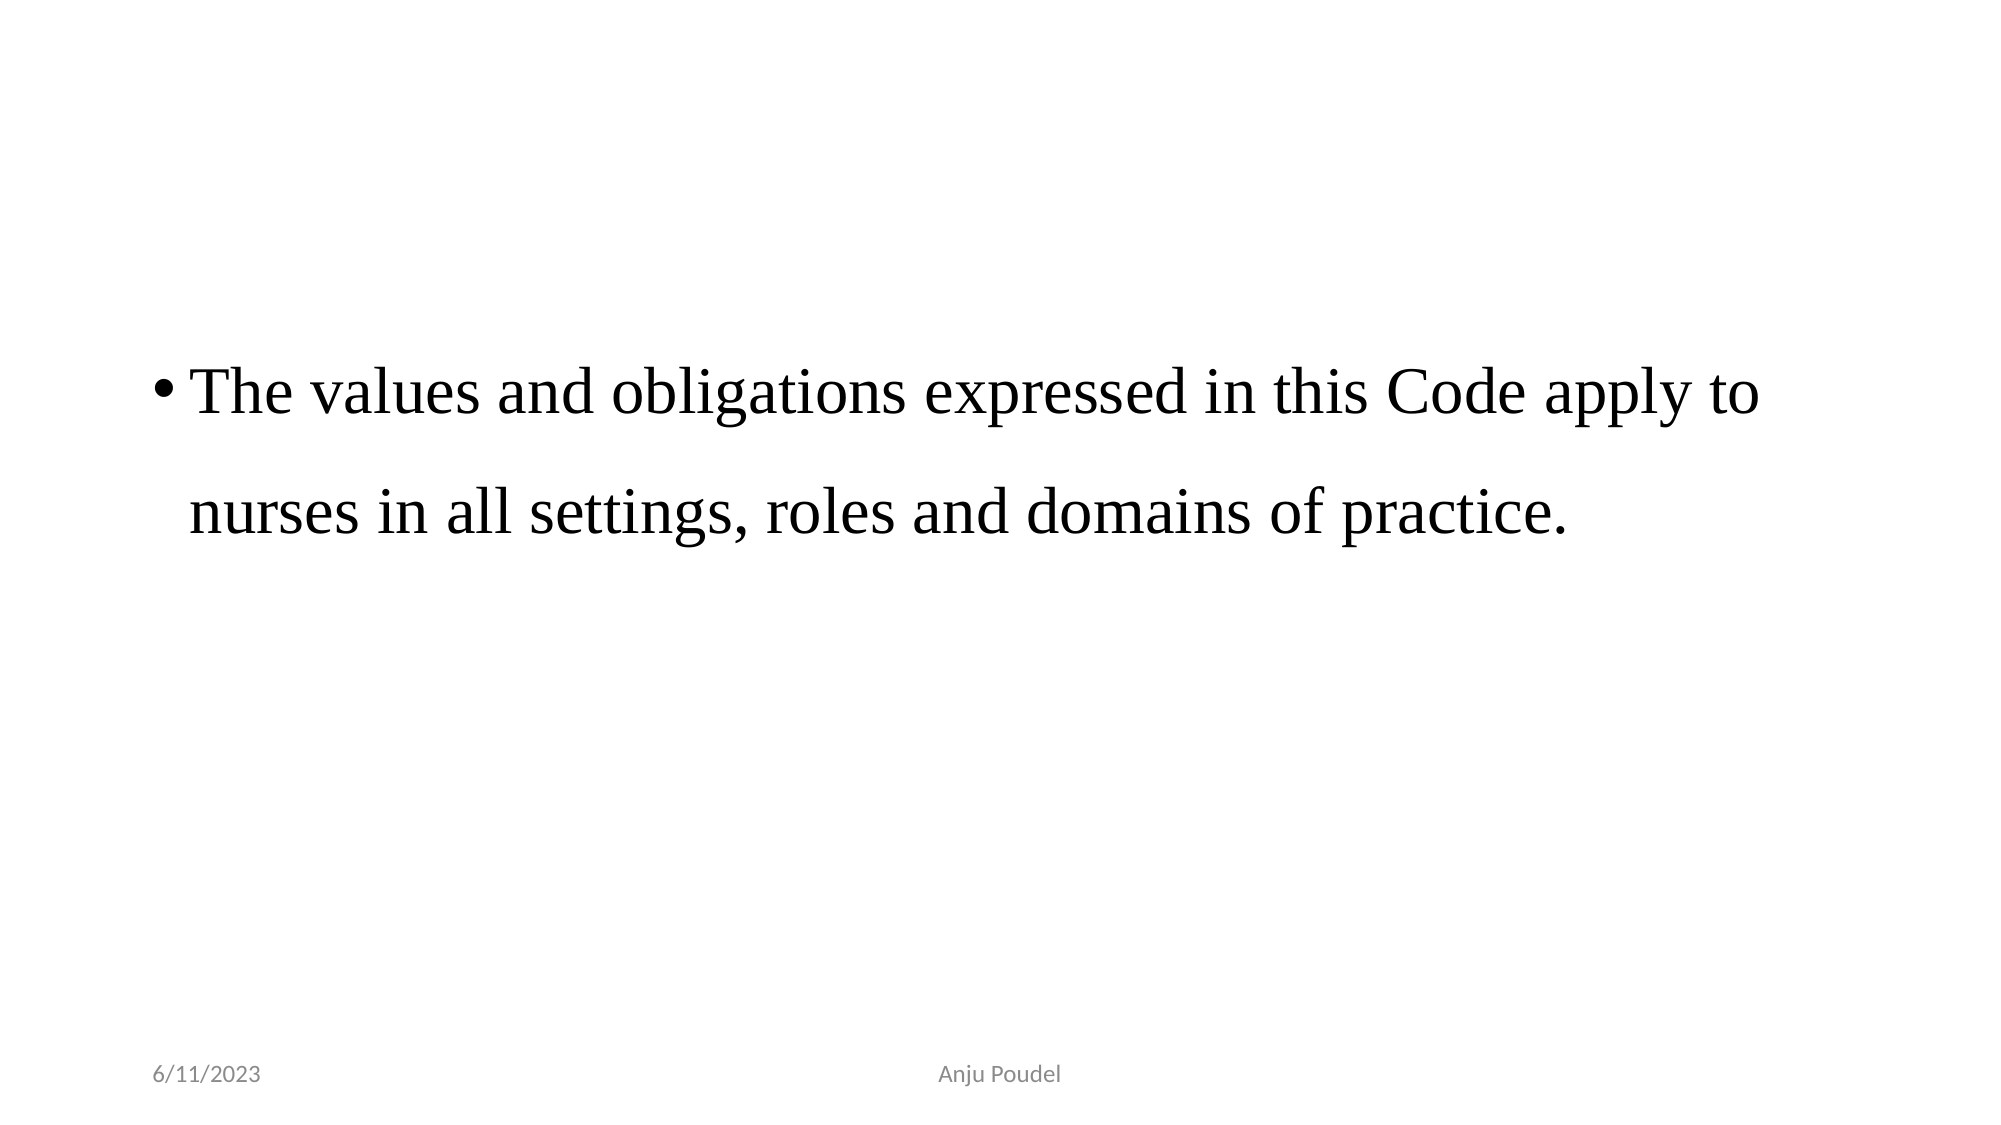

#
The values and obligations expressed in this Code apply to nurses in all settings, roles and domains of practice.
6/11/2023
Anju Poudel